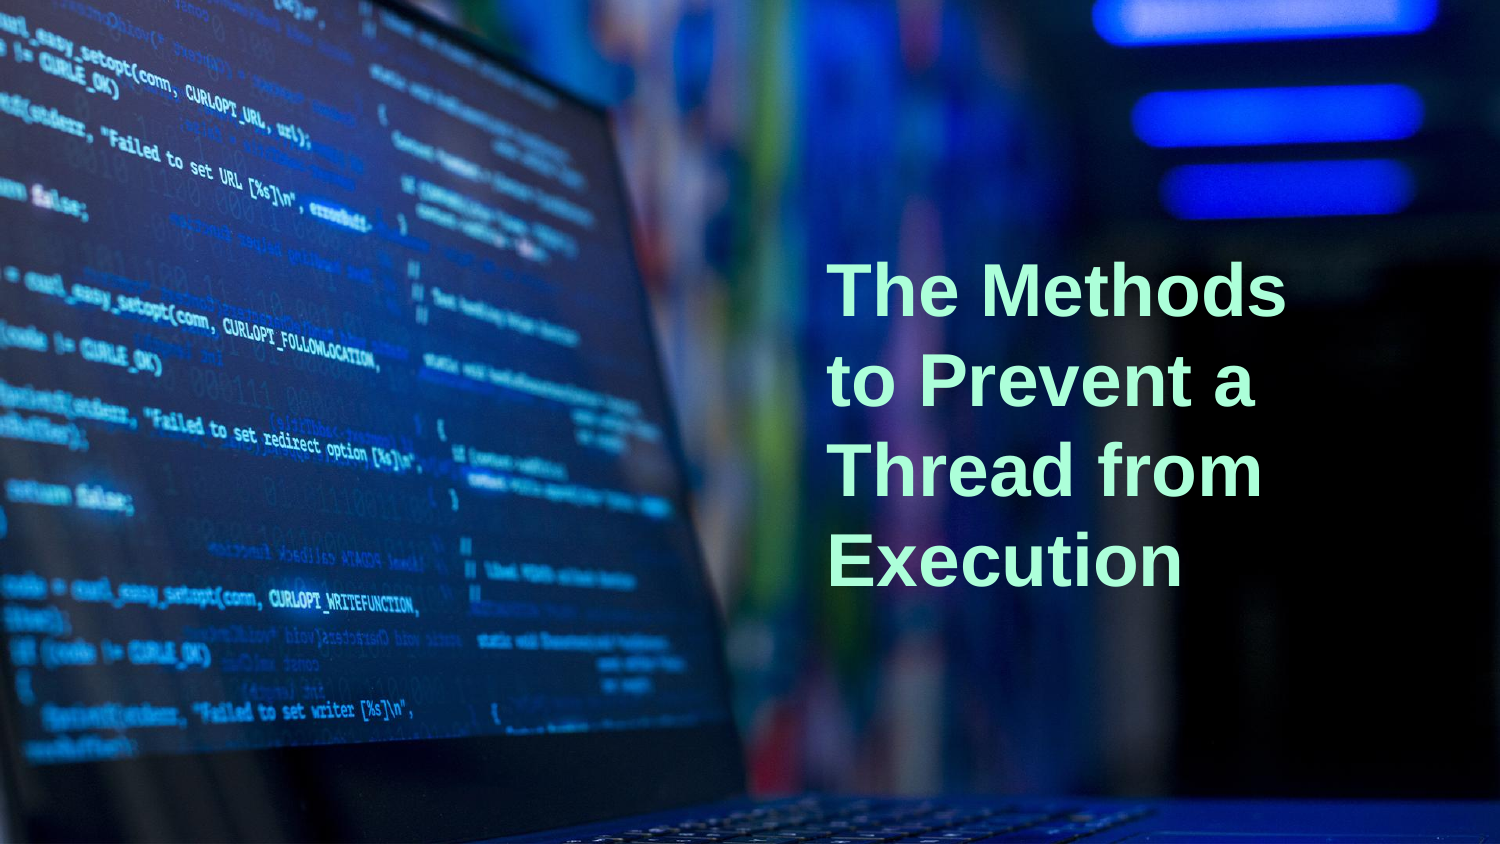

# The Methods to Prevent a Thread from Execution